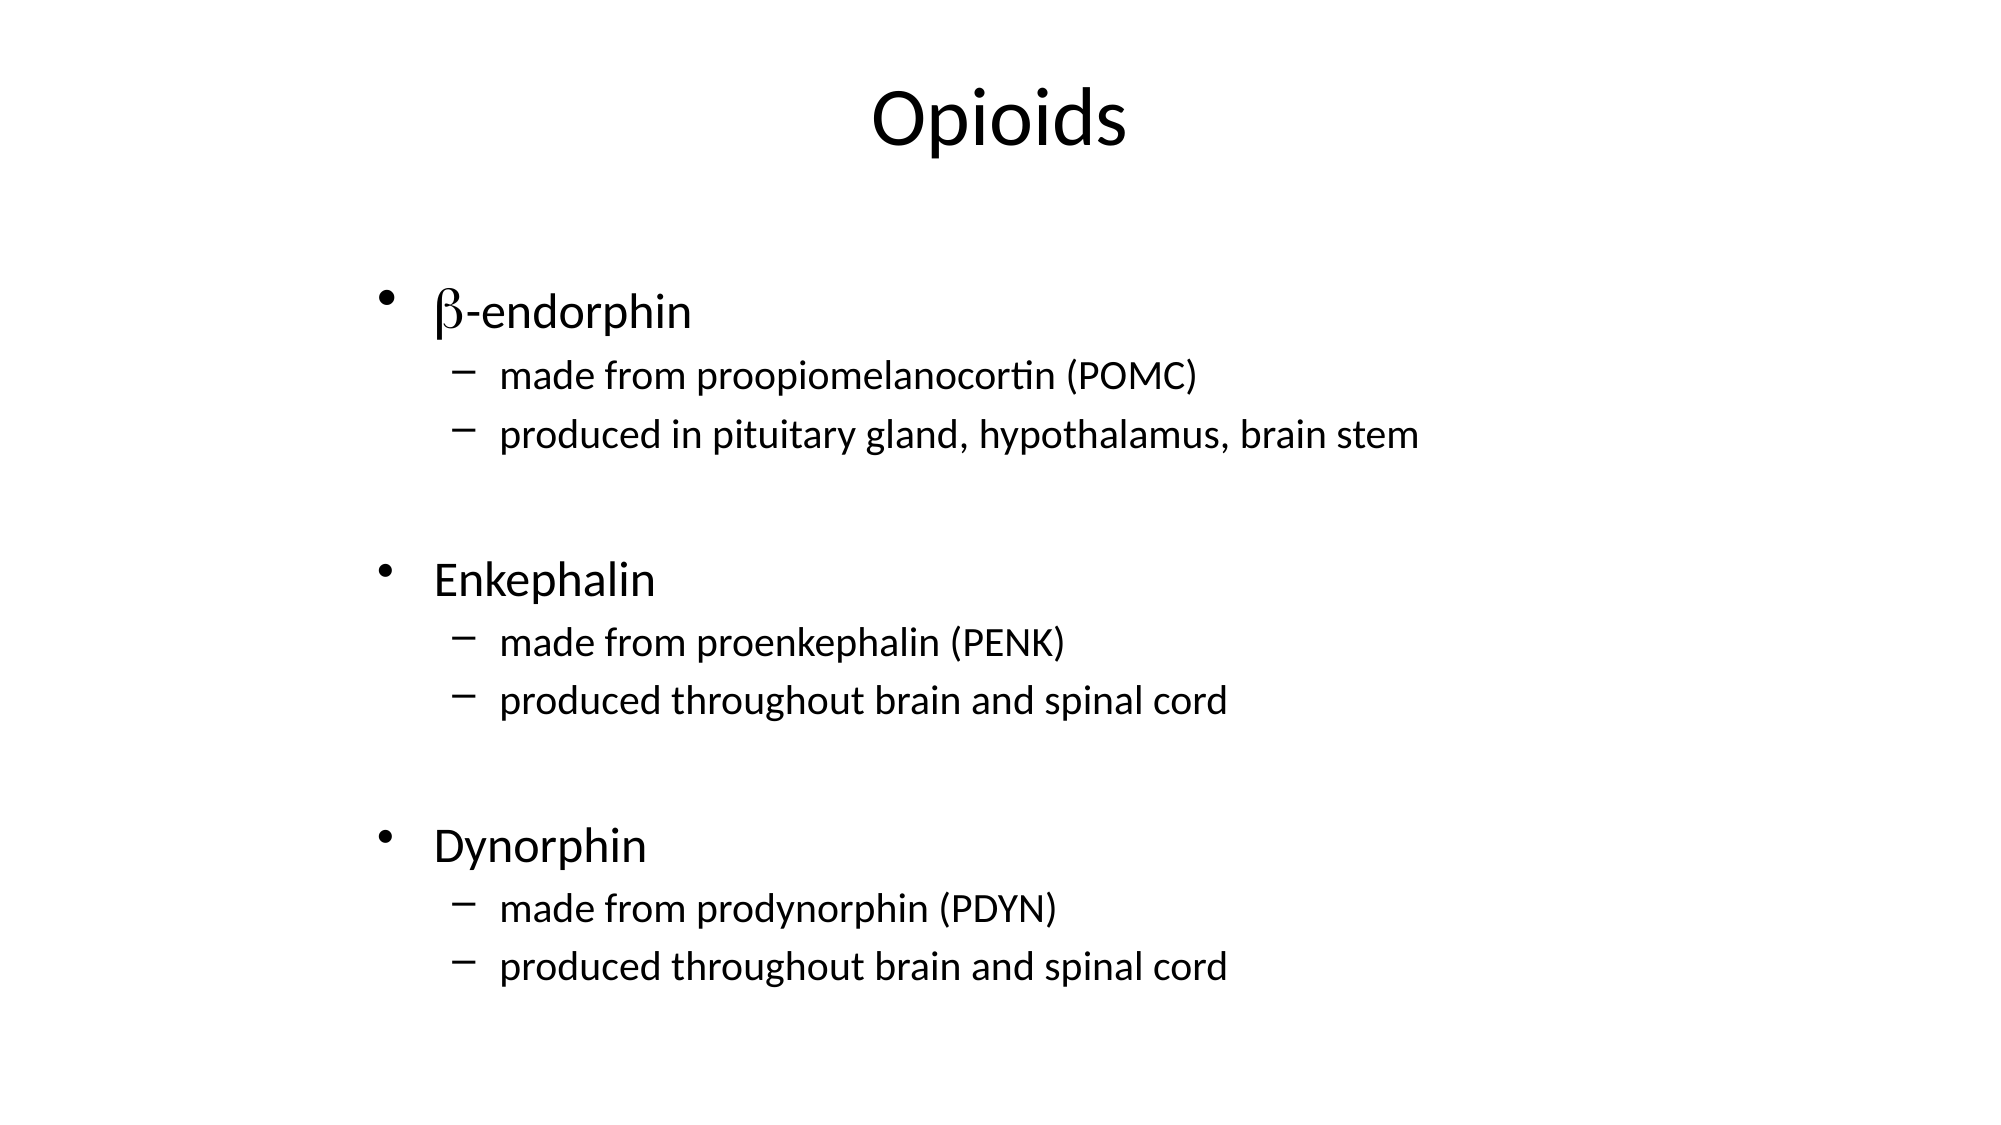

# Opioids
β-endorphin
made from proopiomelanocortin (POMC)
produced in pituitary gland, hypothalamus, brain stem

Enkephalin
made from proenkephalin (PENK)
produced throughout brain and spinal cord

Dynorphin
made from prodynorphin (PDYN)
produced throughout brain and spinal cord